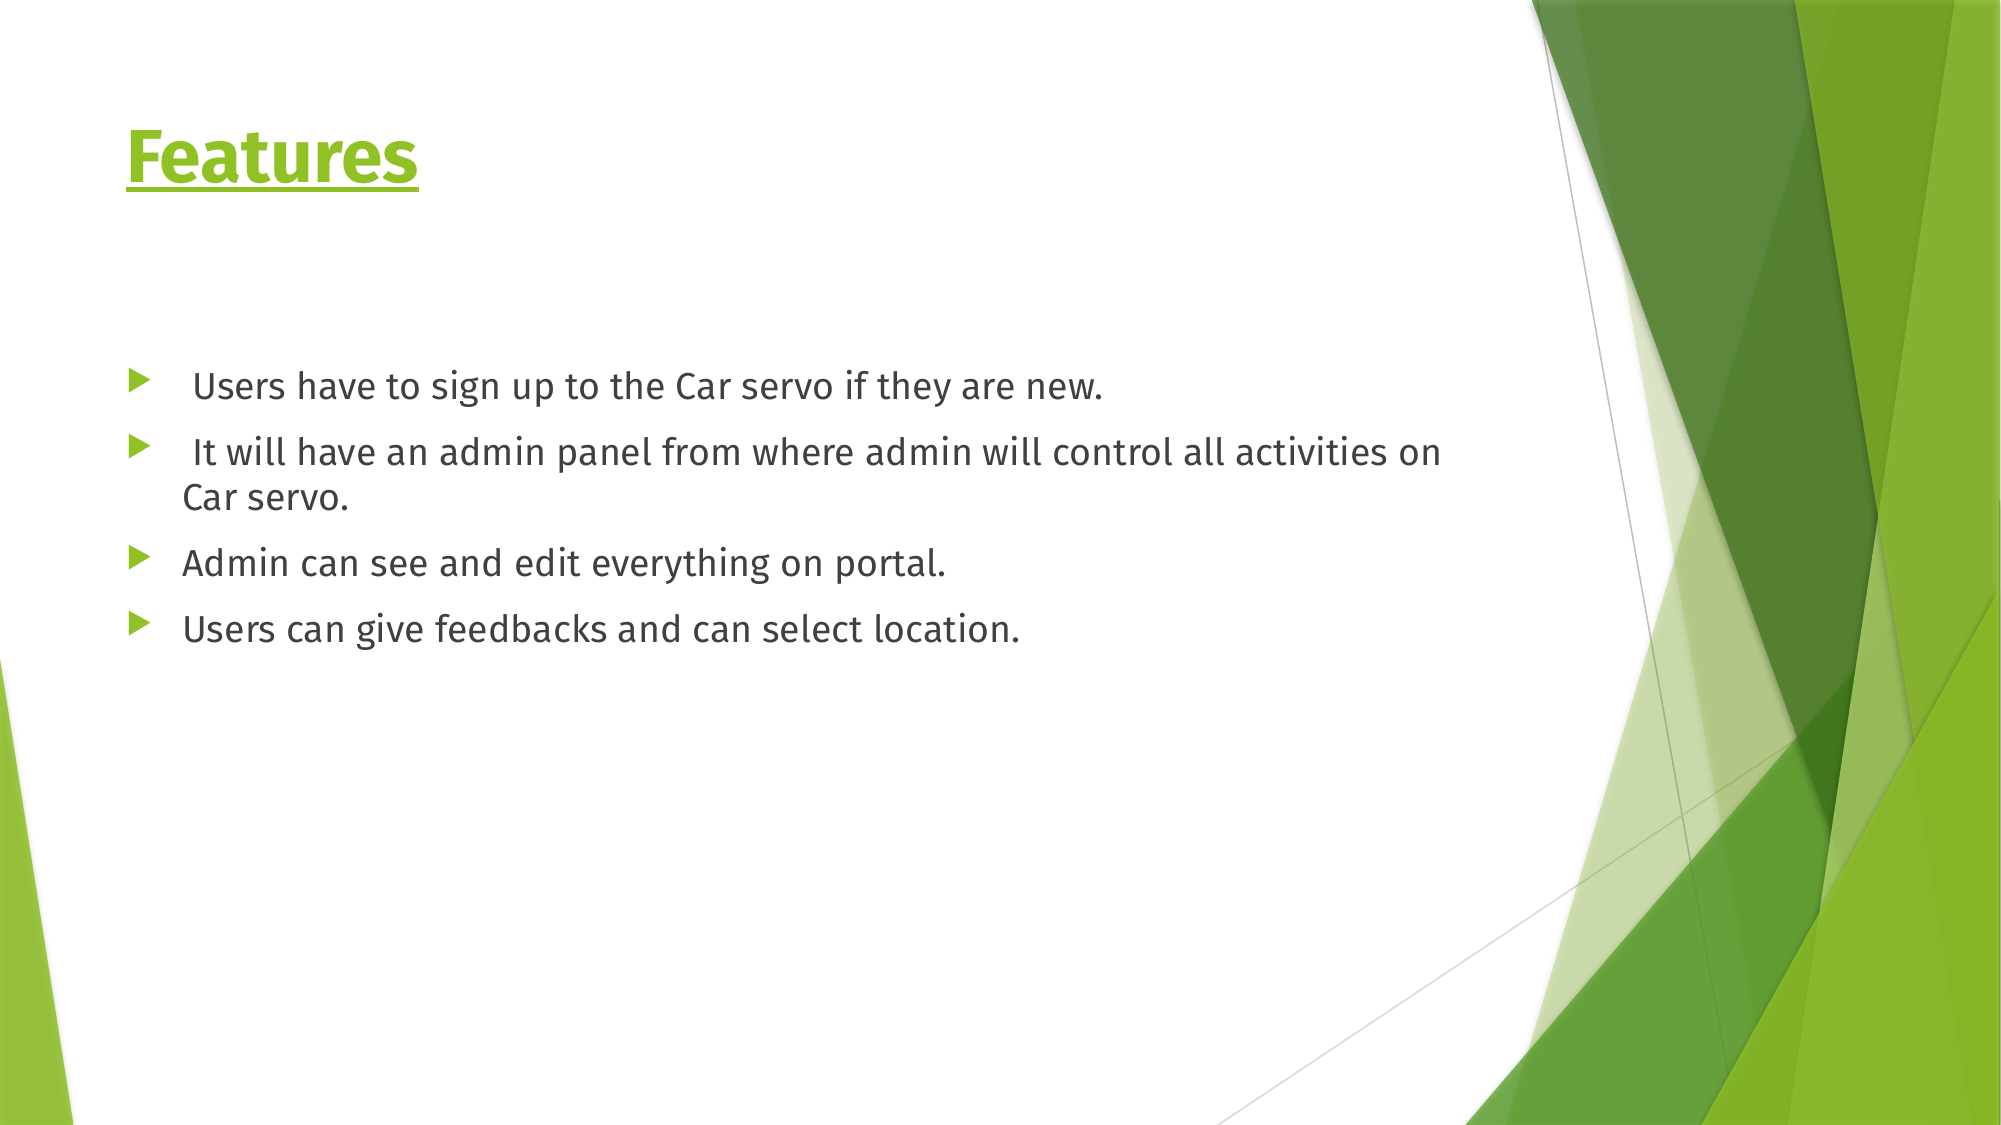

# Features
 Users have to sign up to the Car servo if they are new.
 It will have an admin panel from where admin will control all activities on Car servo.
Admin can see and edit everything on portal.
Users can give feedbacks and can select location.